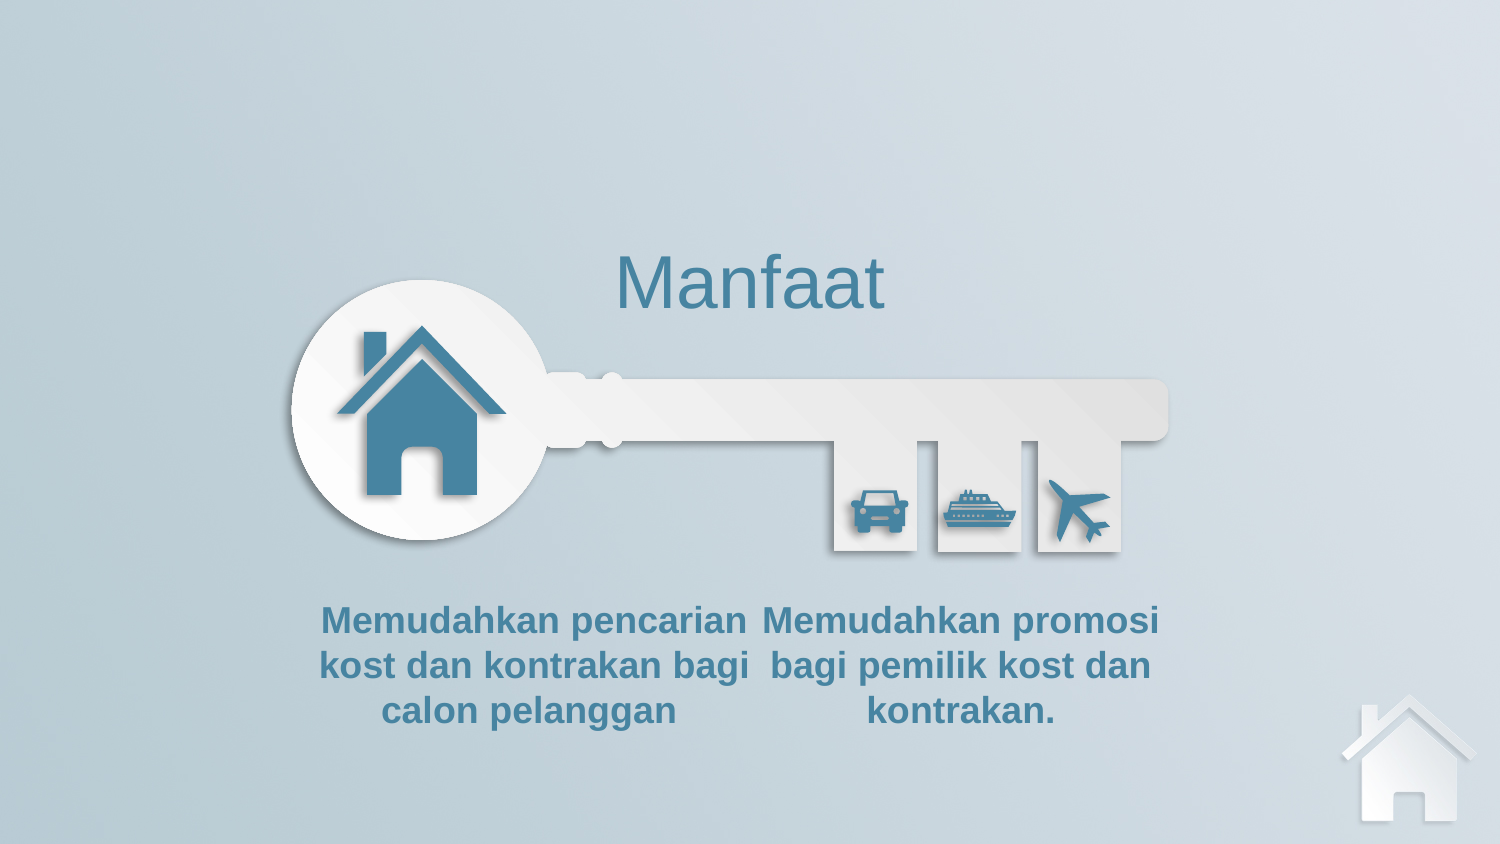

Manfaat

Memudahkan pencarian kost dan kontrakan bagi calon pelanggan
Memudahkan promosi bagi pemilik kost dan kontrakan.